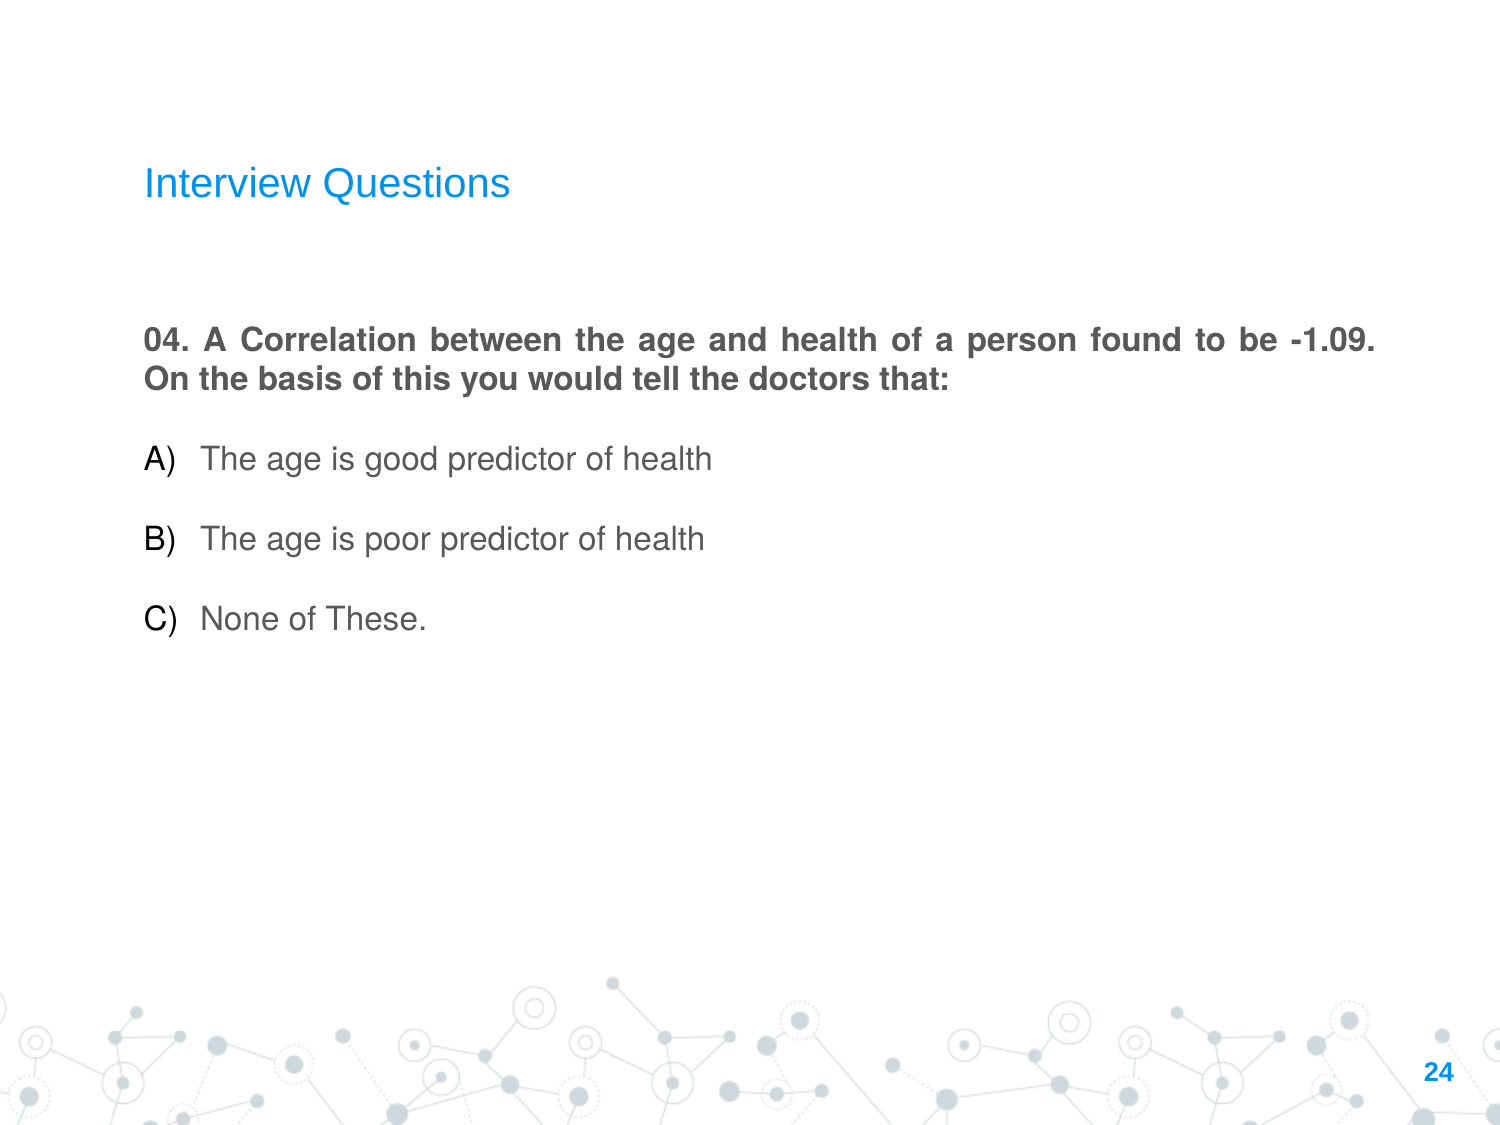

# Interview Questions
04. A Correlation between the age and health of a person found to be -1.09. On the basis of this you would tell the doctors that:

The age is good predictor of health

The age is poor predictor of health

None of These.

24